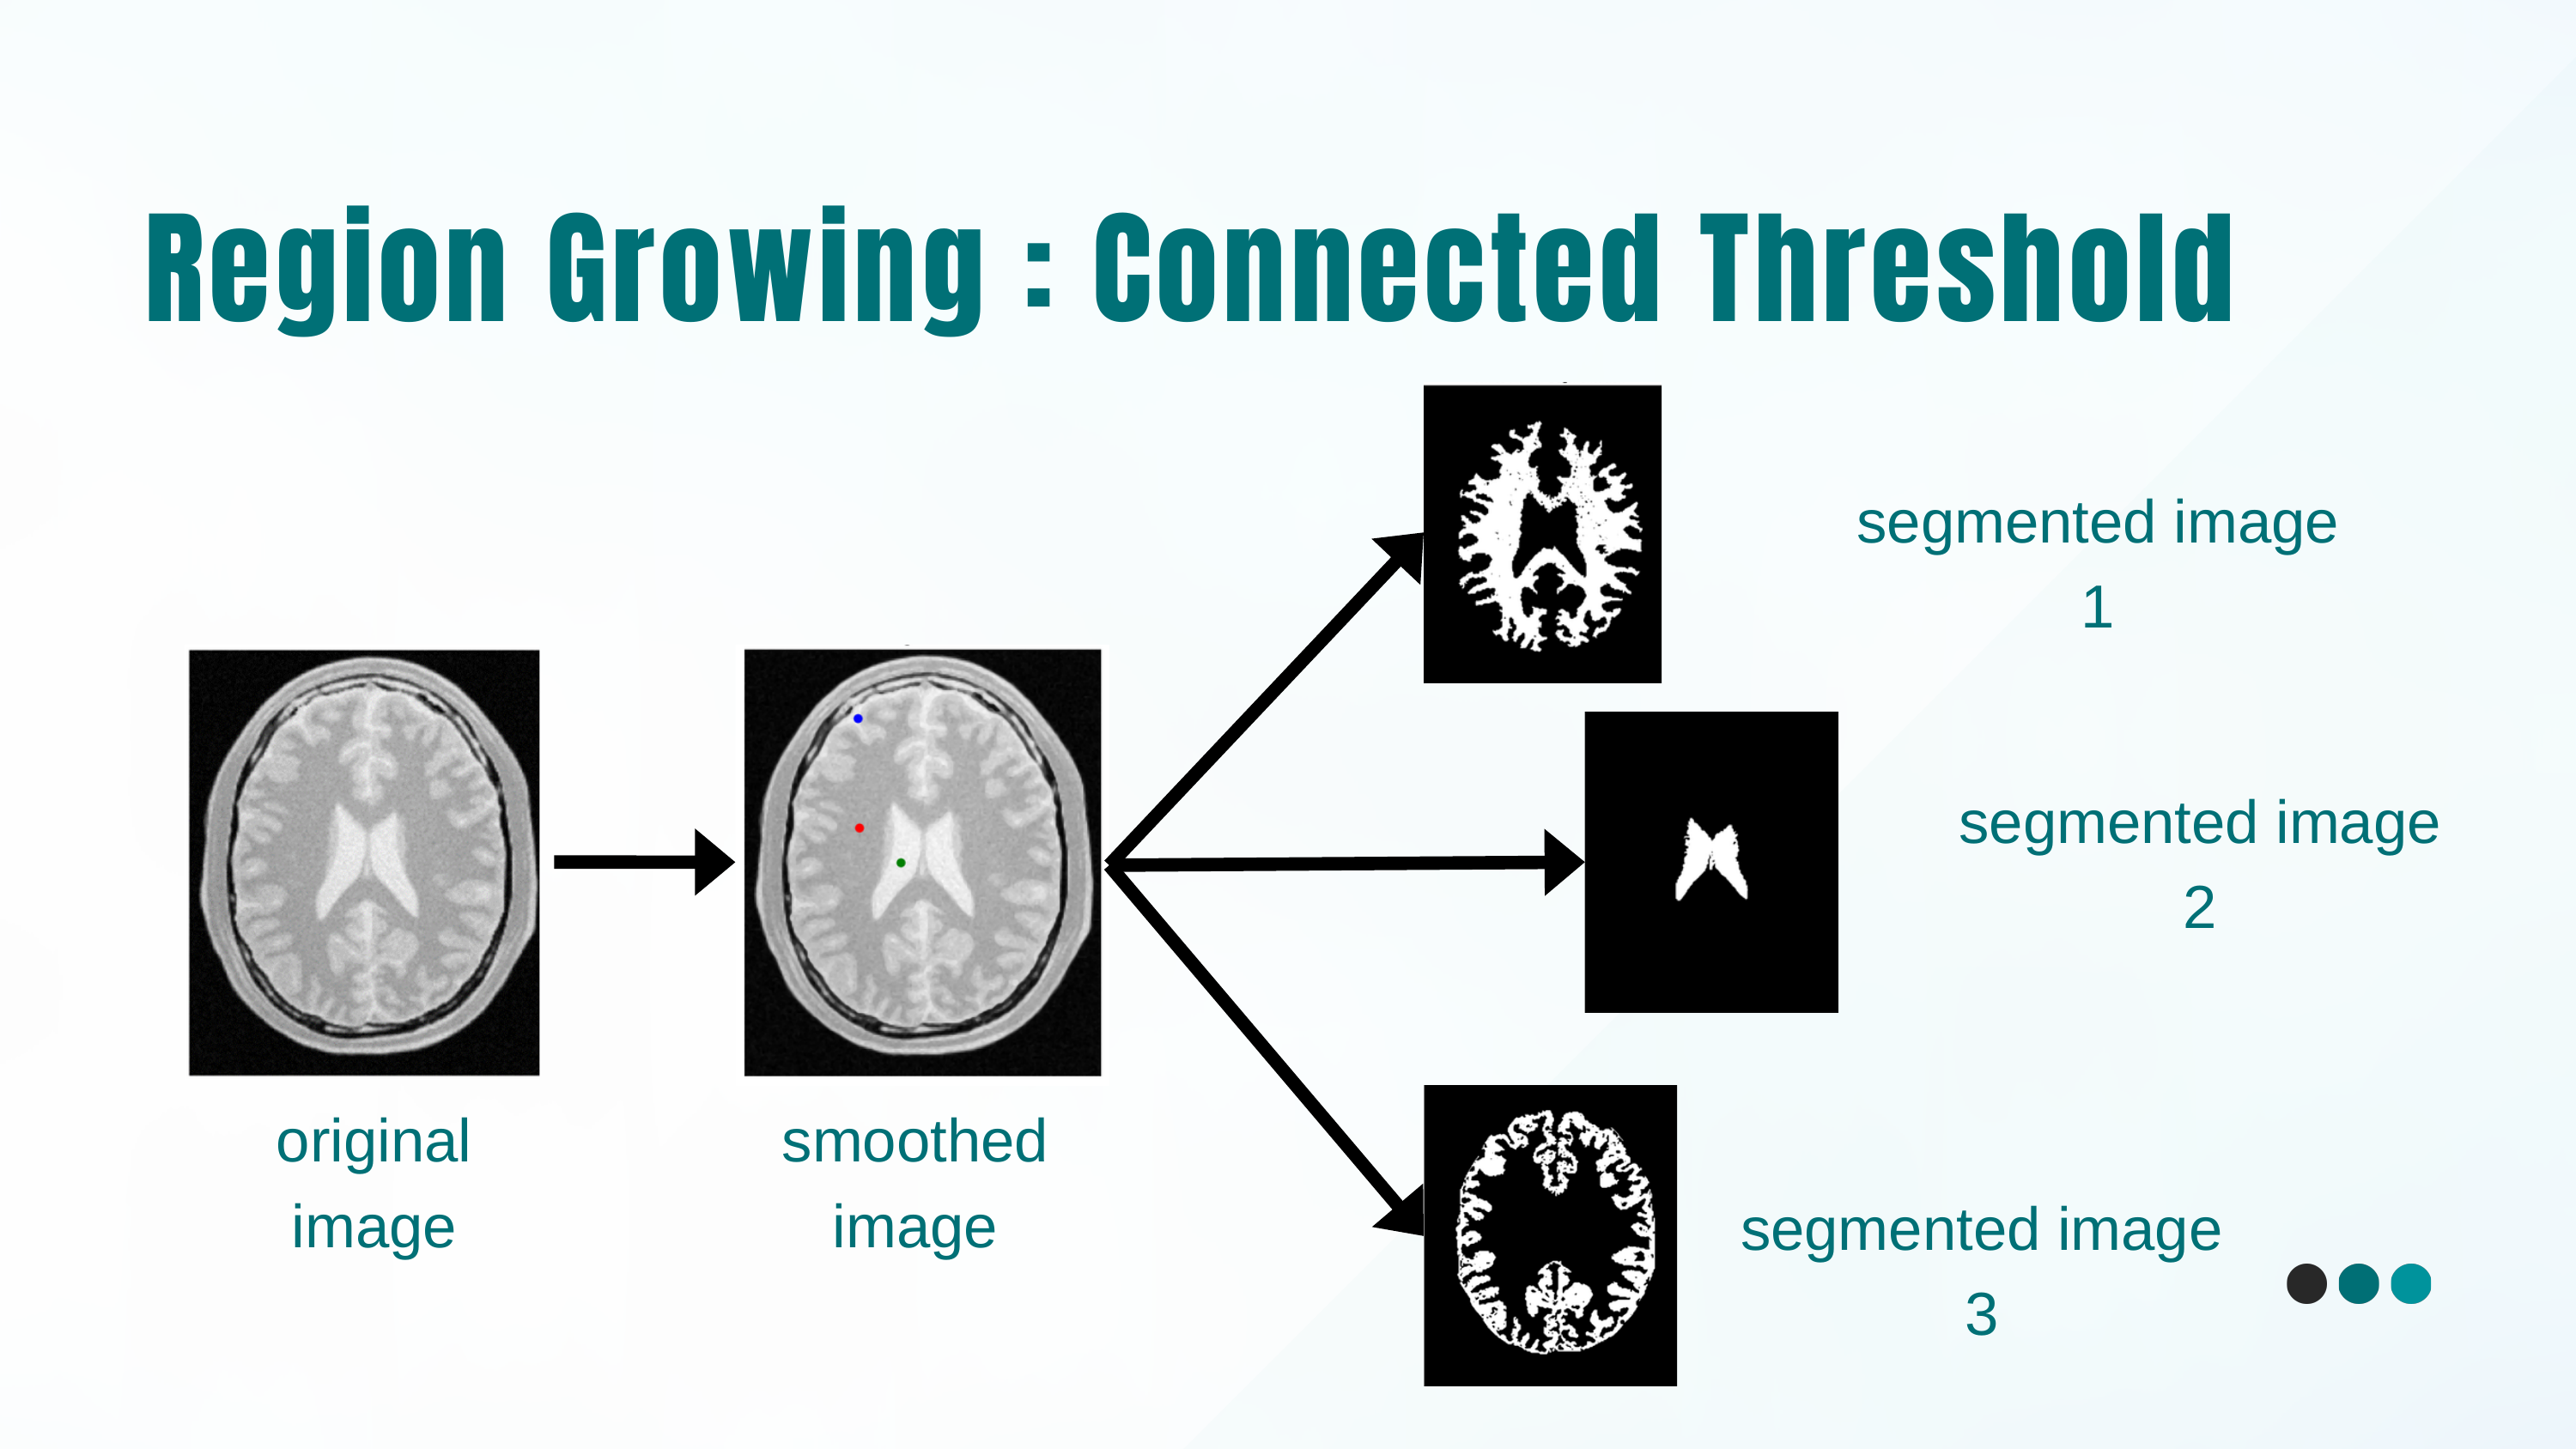

Region Growing : Connected Threshold

segmented image 1

original image

segmented image 2

original image
smoothed image
segmented image 3